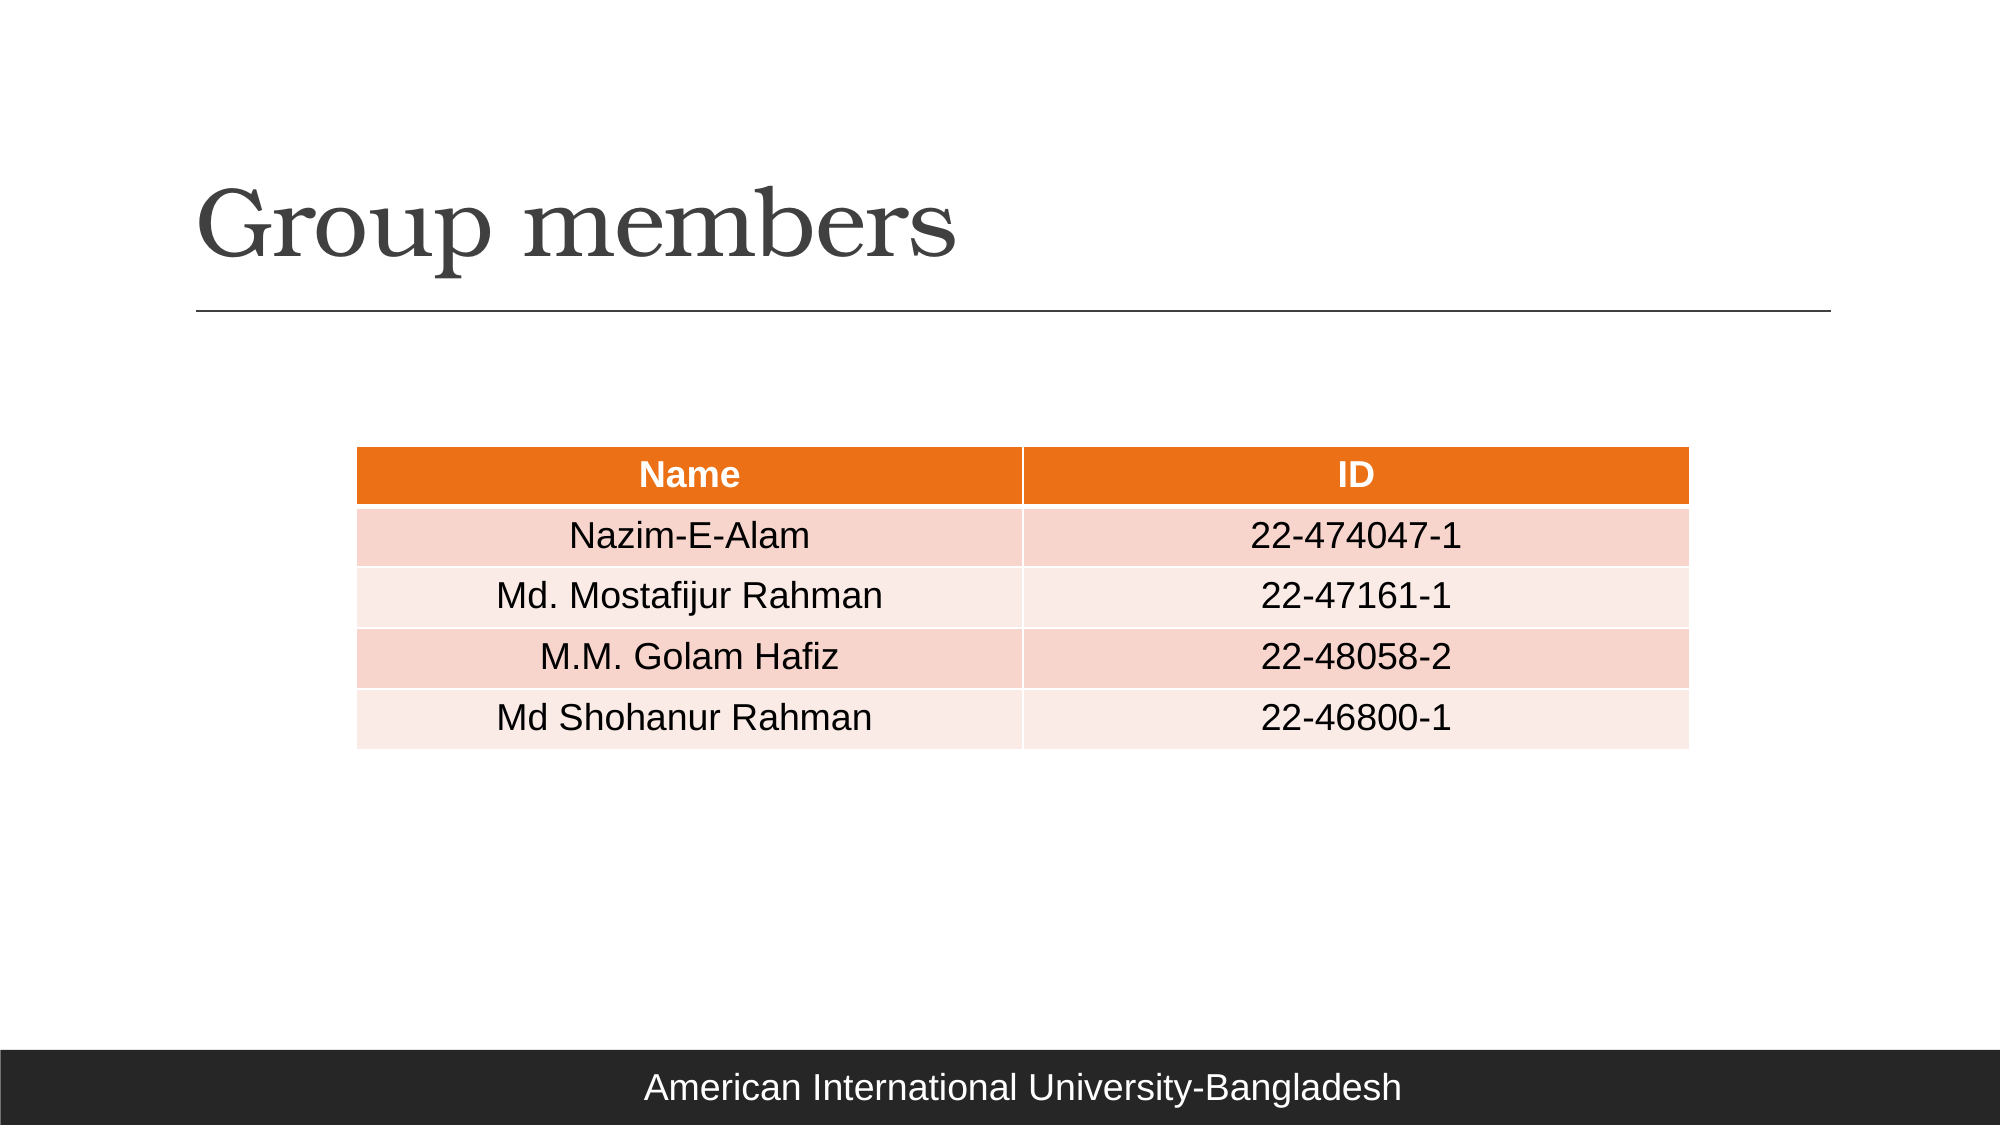

# Group members
| Name | ID |
| --- | --- |
| Nazim-E-Alam | 22-474047-1 |
| Md. Mostafijur Rahman | 22-47161-1 |
| M.M. Golam Hafiz | 22-48058-2 |
| Md Shohanur Rahman | 22-46800-1 |
American International University-Bangladesh